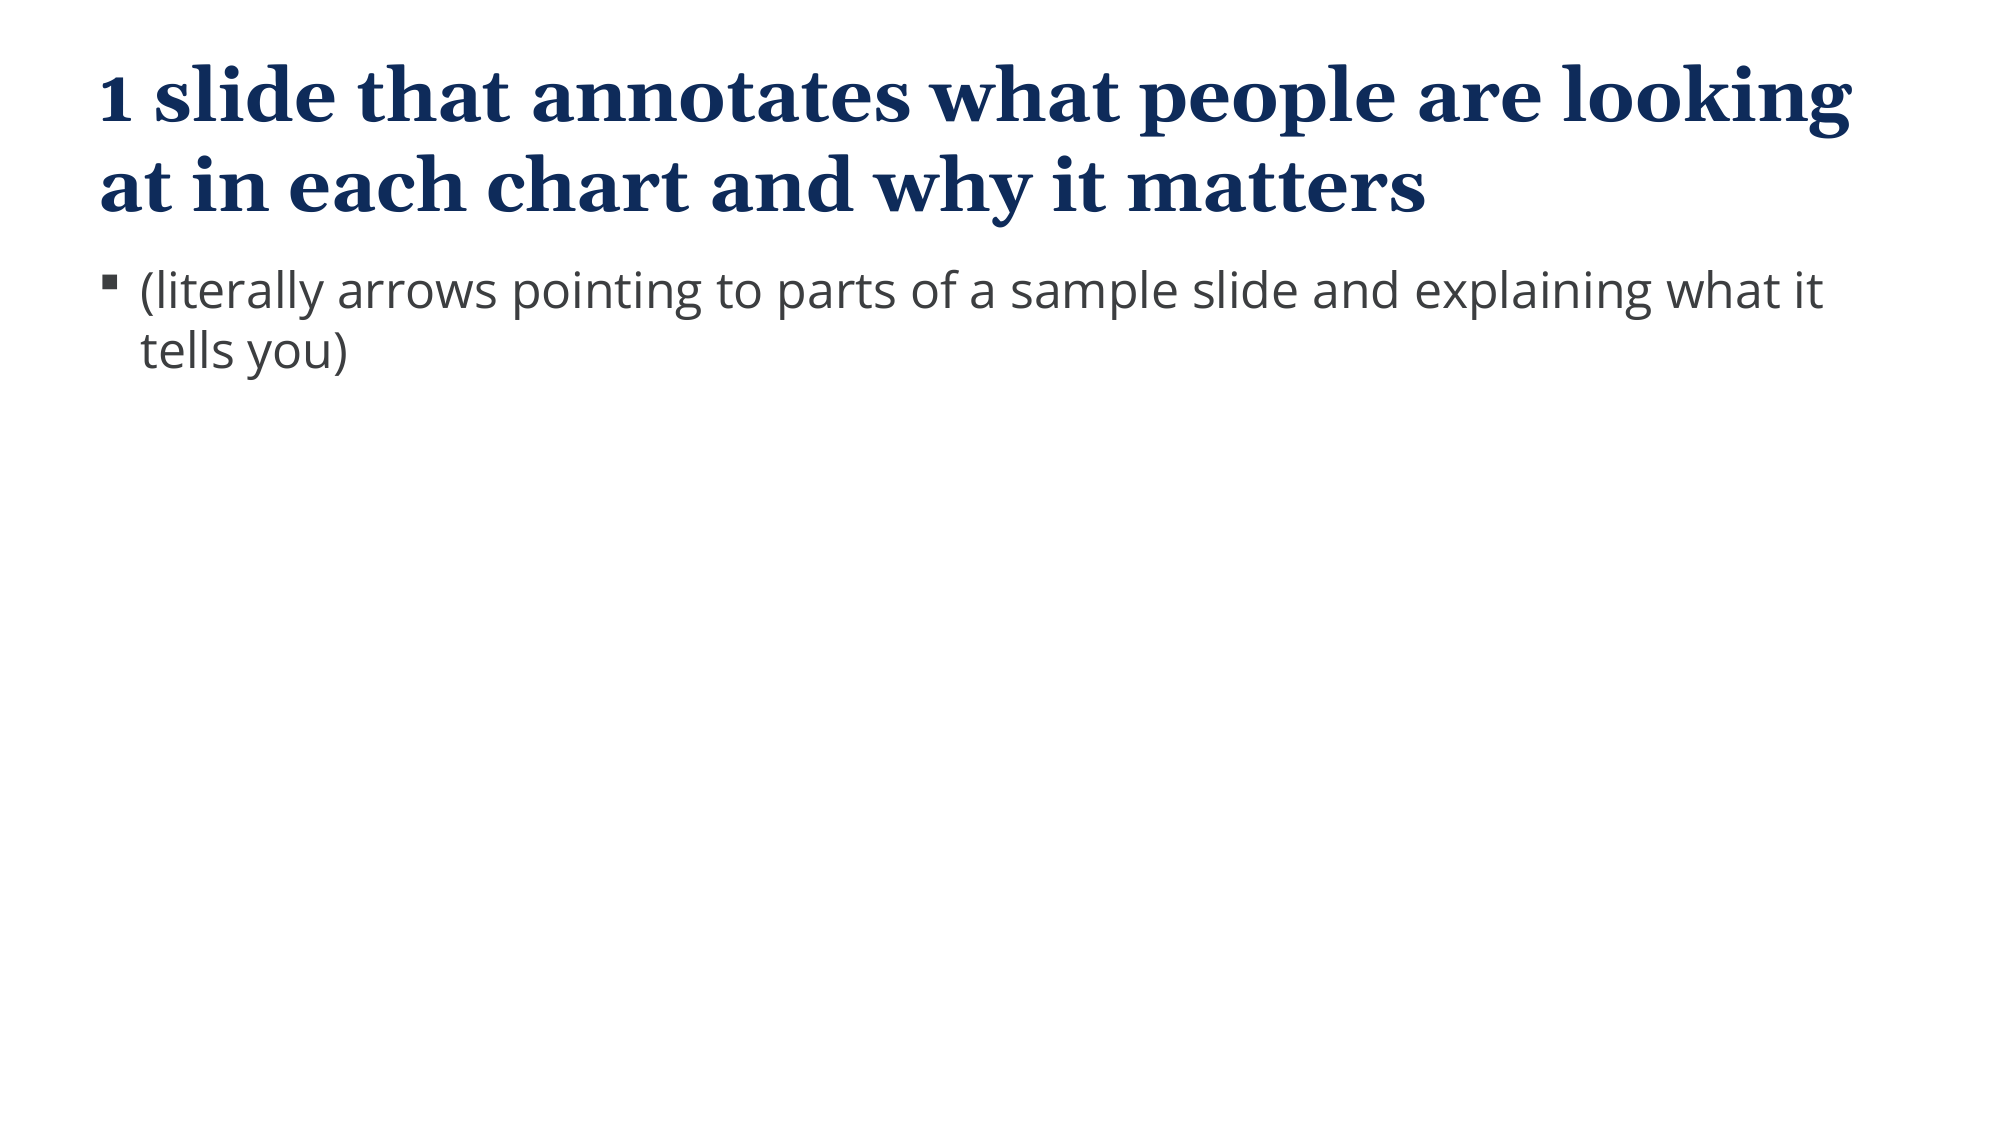

# 1 slide that annotates what people are looking at in each chart and why it matters
(literally arrows pointing to parts of a sample slide and explaining what it tells you)